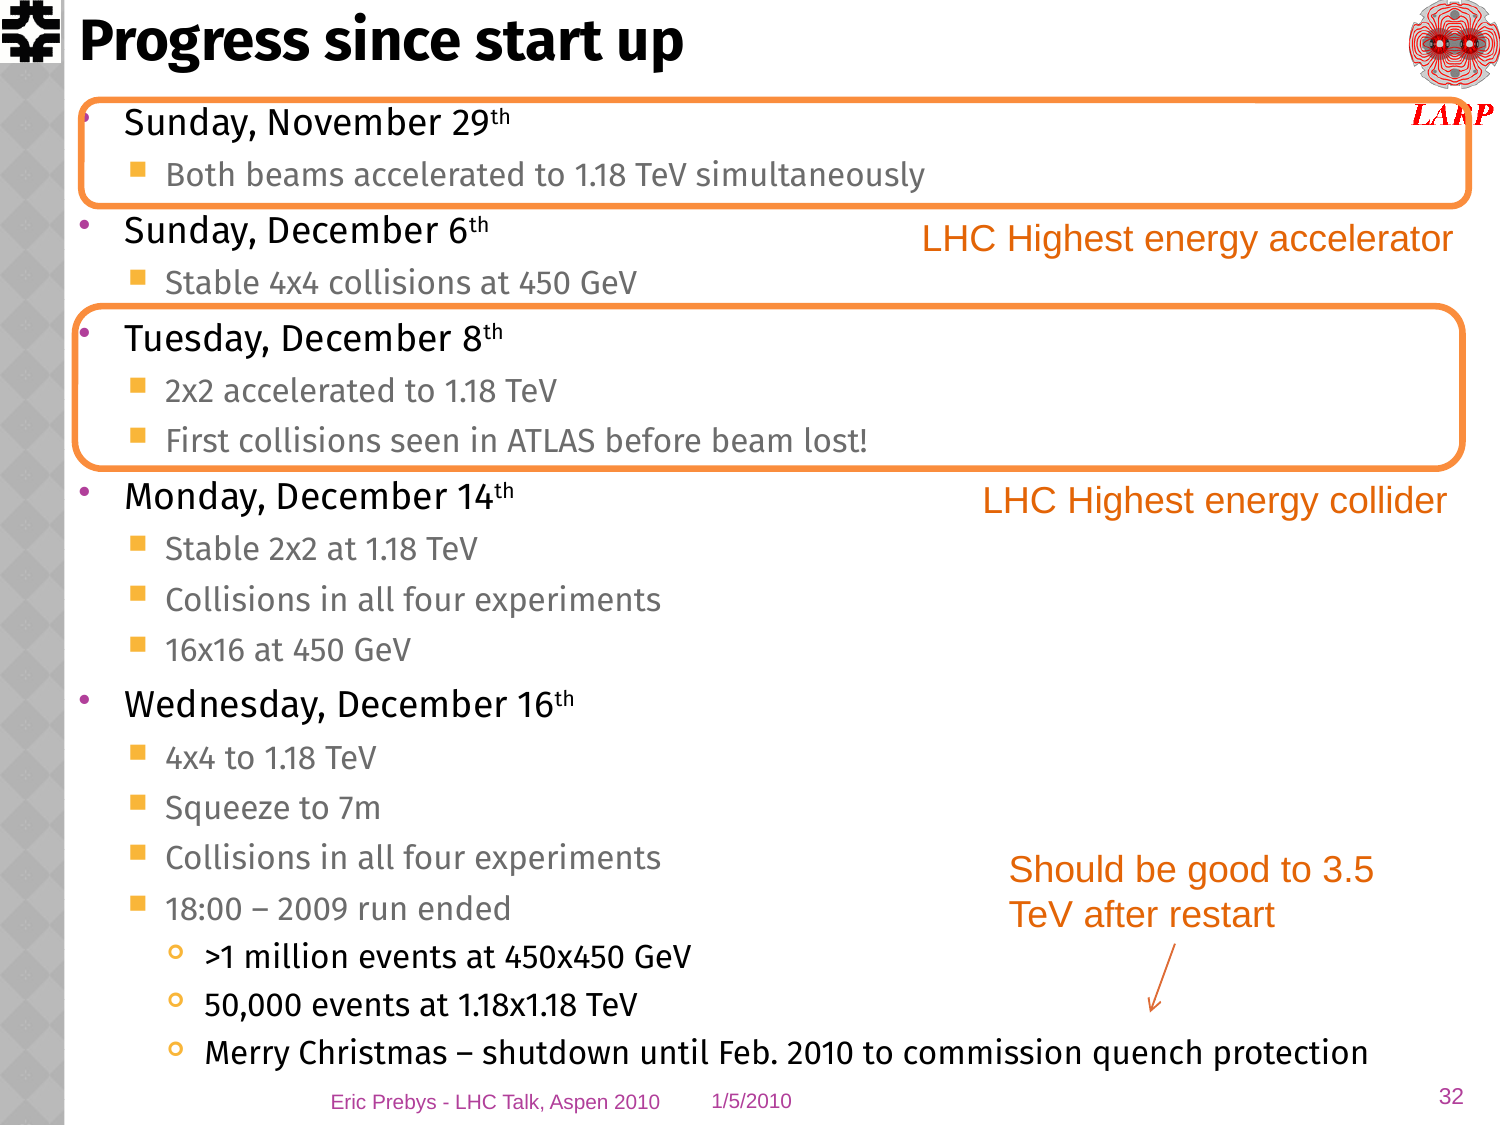

# Progress since start up
Sunday, November 29th
Both beams accelerated to 1.18 TeV simultaneously
Sunday, December 6th
Stable 4x4 collisions at 450 GeV
Tuesday, December 8th
2x2 accelerated to 1.18 TeV
First collisions seen in ATLAS before beam lost!
Monday, December 14th
Stable 2x2 at 1.18 TeV
Collisions in all four experiments
16x16 at 450 GeV
Wednesday, December 16th
4x4 to 1.18 TeV
Squeeze to 7m
Collisions in all four experiments
18:00 – 2009 run ended
>1 million events at 450x450 GeV
50,000 events at 1.18x1.18 TeV
Merry Christmas – shutdown until Feb. 2010 to commission quench protection

LHC Highest energy accelerator

LHC Highest energy collider
Should be good to 3.5 TeV after restart
32
Eric Prebys - LHC Talk, Aspen 2010
1/5/2010